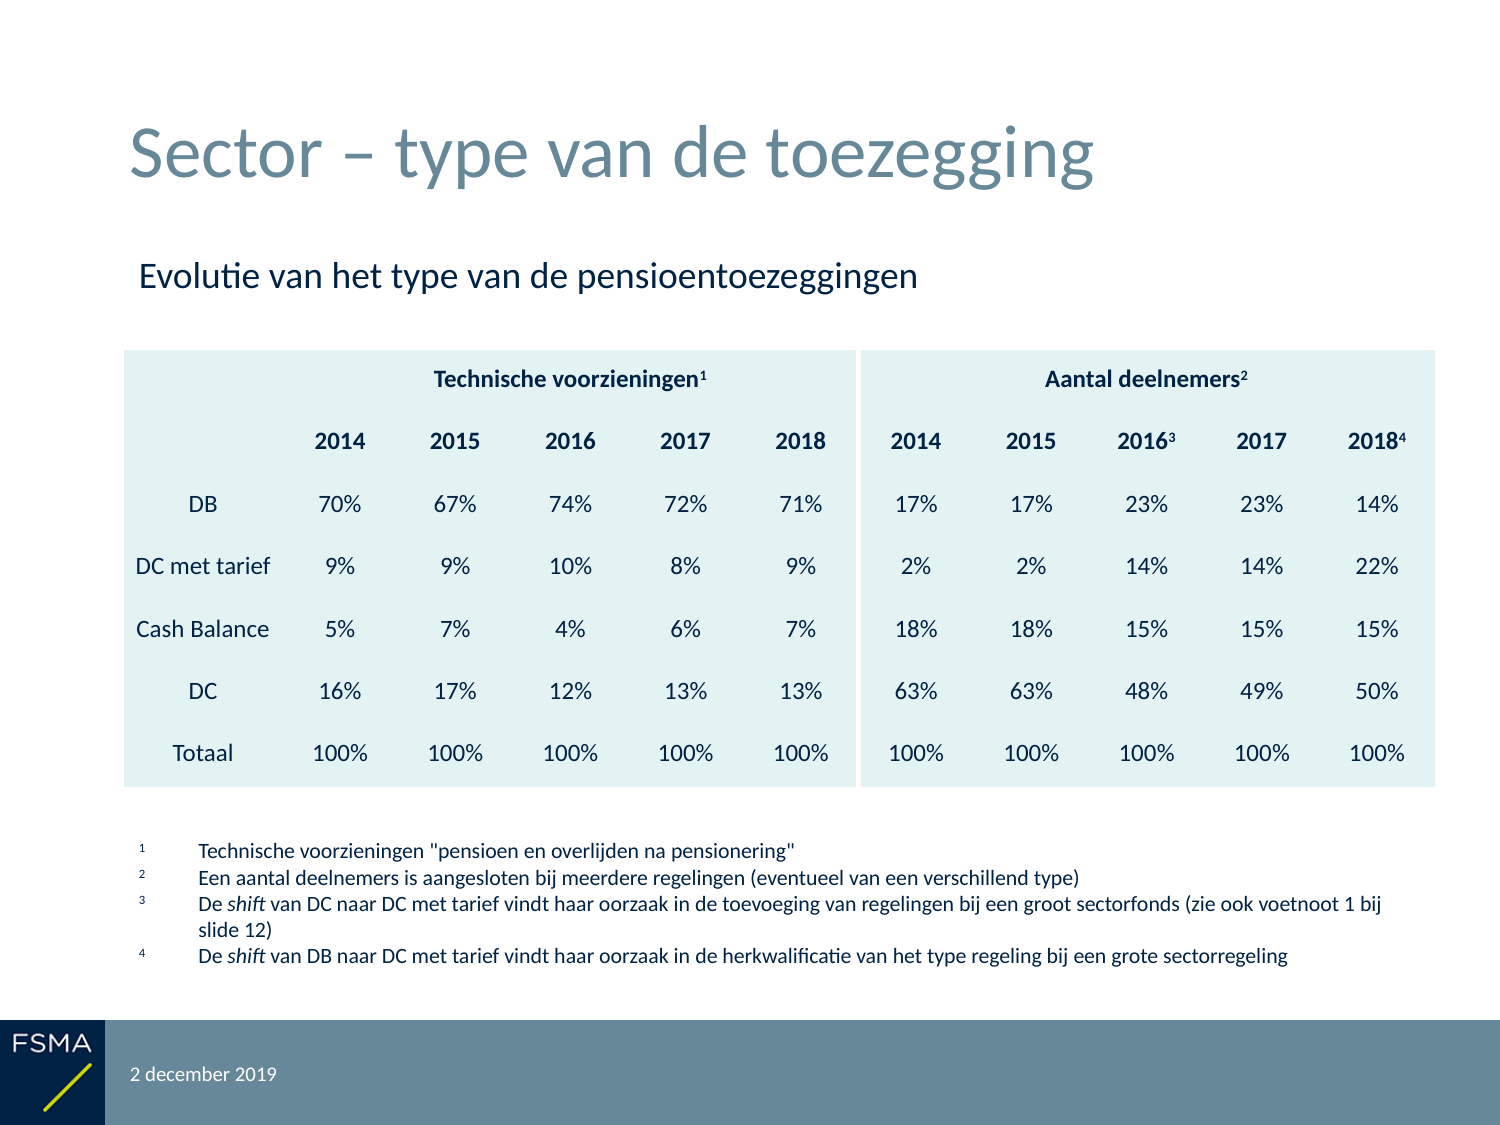

# Sector – type van de toezegging
Evolutie van het type van de pensioentoezeggingen
|  | Technische voorzieningen1 |  |  |  |  | Aantal deelnemers2 |  |  |  |  |
| --- | --- | --- | --- | --- | --- | --- | --- | --- | --- | --- |
|  | 2014 | 2015 | 2016 | 2017 | 2018 | 2014 | 2015 | 20163 | 2017 | 20184 |
| DB | 70% | 67% | 74% | 72% | 71% | 17% | 17% | 23% | 23% | 14% |
| DC met tarief | 9% | 9% | 10% | 8% | 9% | 2% | 2% | 14% | 14% | 22% |
| Cash Balance | 5% | 7% | 4% | 6% | 7% | 18% | 18% | 15% | 15% | 15% |
| DC | 16% | 17% | 12% | 13% | 13% | 63% | 63% | 48% | 49% | 50% |
| Totaal | 100% | 100% | 100% | 100% | 100% | 100% | 100% | 100% | 100% | 100% |
1	Technische voorzieningen "pensioen en overlijden na pensionering"
2	Een aantal deelnemers is aangesloten bij meerdere regelingen (eventueel van een verschillend type)
3	De shift van DC naar DC met tarief vindt haar oorzaak in de toevoeging van regelingen bij een groot sectorfonds (zie ook voetnoot 1 bij slide 12)
4	De shift van DB naar DC met tarief vindt haar oorzaak in de herkwalificatie van het type regeling bij een grote sectorregeling
2 december 2019
Rapportering over het boekjaar 2018
15